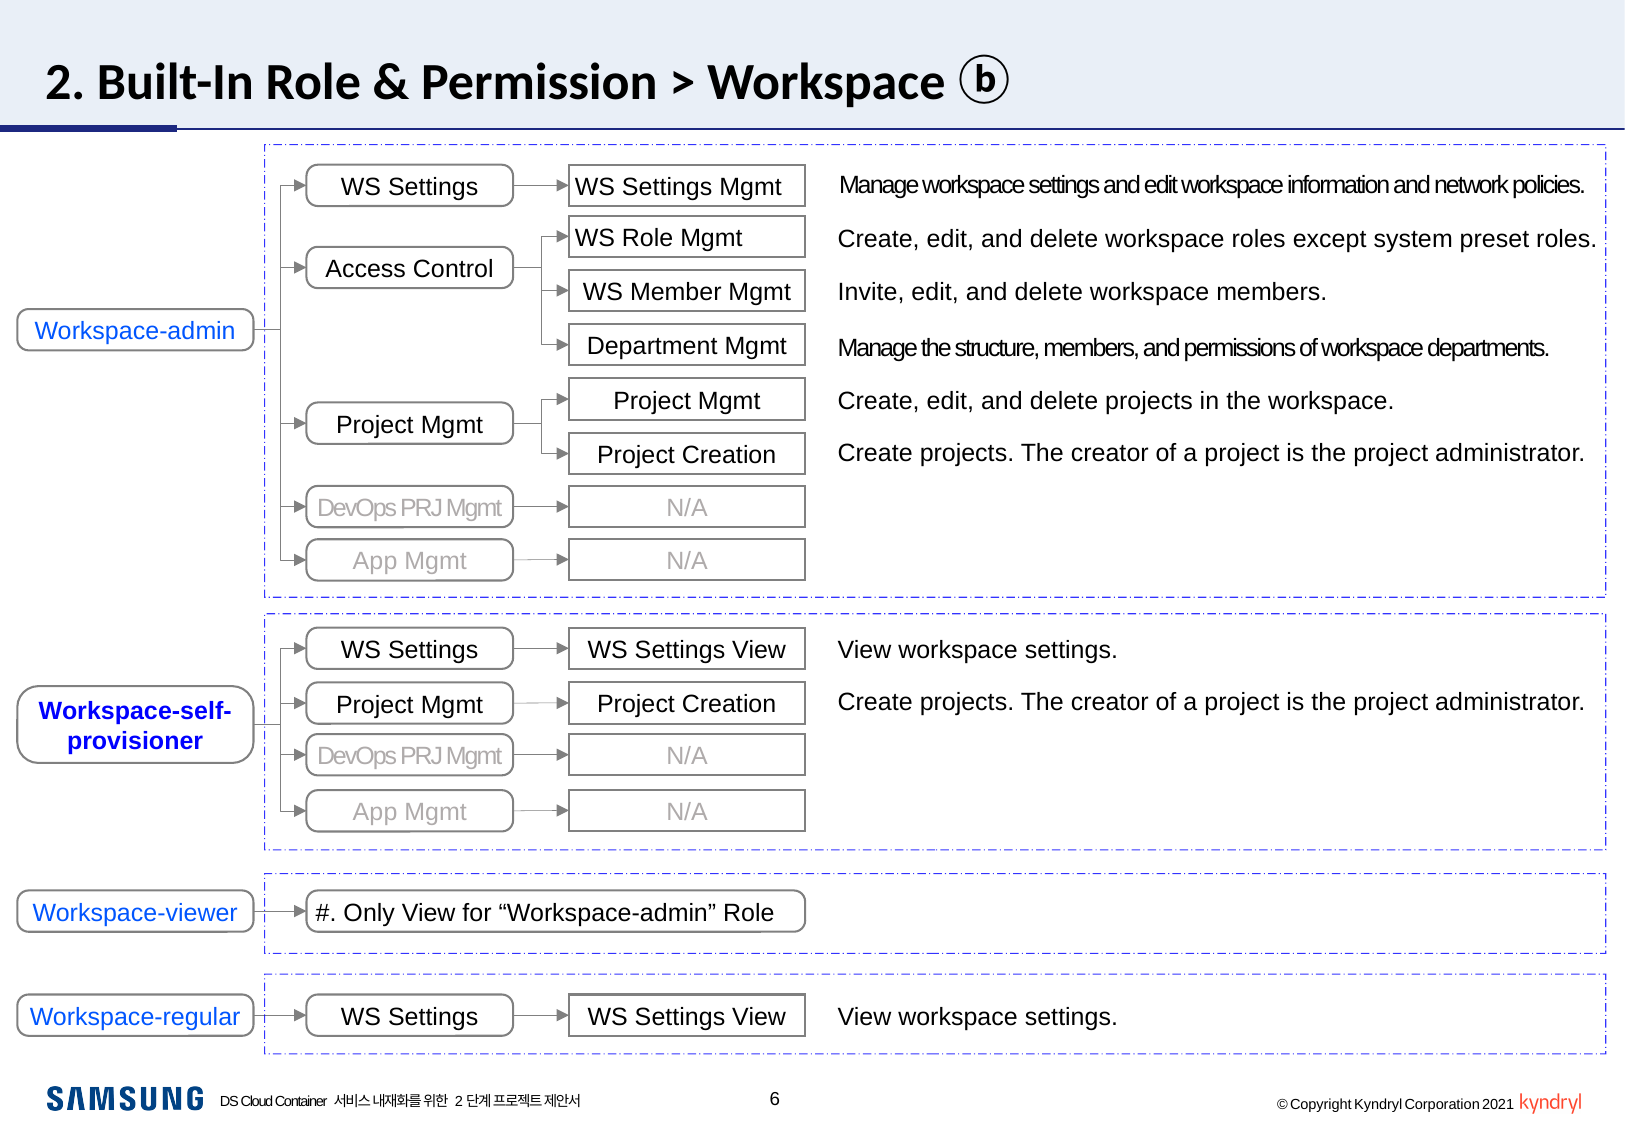

# 2. Built-In Role & Permission > Workspace ⓑ

WS Settings
WS Settings Mgmt
Manage workspace settings and edit workspace information and network policies.
WS Role Mgmt
Create, edit, and delete workspace roles except system preset roles.
Access Control
WS Member Mgmt
Invite, edit, and delete workspace members.
Workspace-admin
Department Mgmt
Manage the structure, members, and permissions of workspace departments.
Project Mgmt
Create, edit, and delete projects in the workspace.
Project Mgmt
Project Creation
Create projects. The creator of a project is the project administrator.
DevOps PRJ Mgmt
N/A
N/A
App Mgmt

WS Settings
WS Settings View
View workspace settings.
Project Creation
Project Mgmt
Create projects. The creator of a project is the project administrator.
Workspace-self-provisioner
DevOps PRJ Mgmt
N/A
N/A
App Mgmt

Workspace-viewer
#. Only View for “Workspace-admin” Role

Workspace-regular
WS Settings
WS Settings View
View workspace settings.